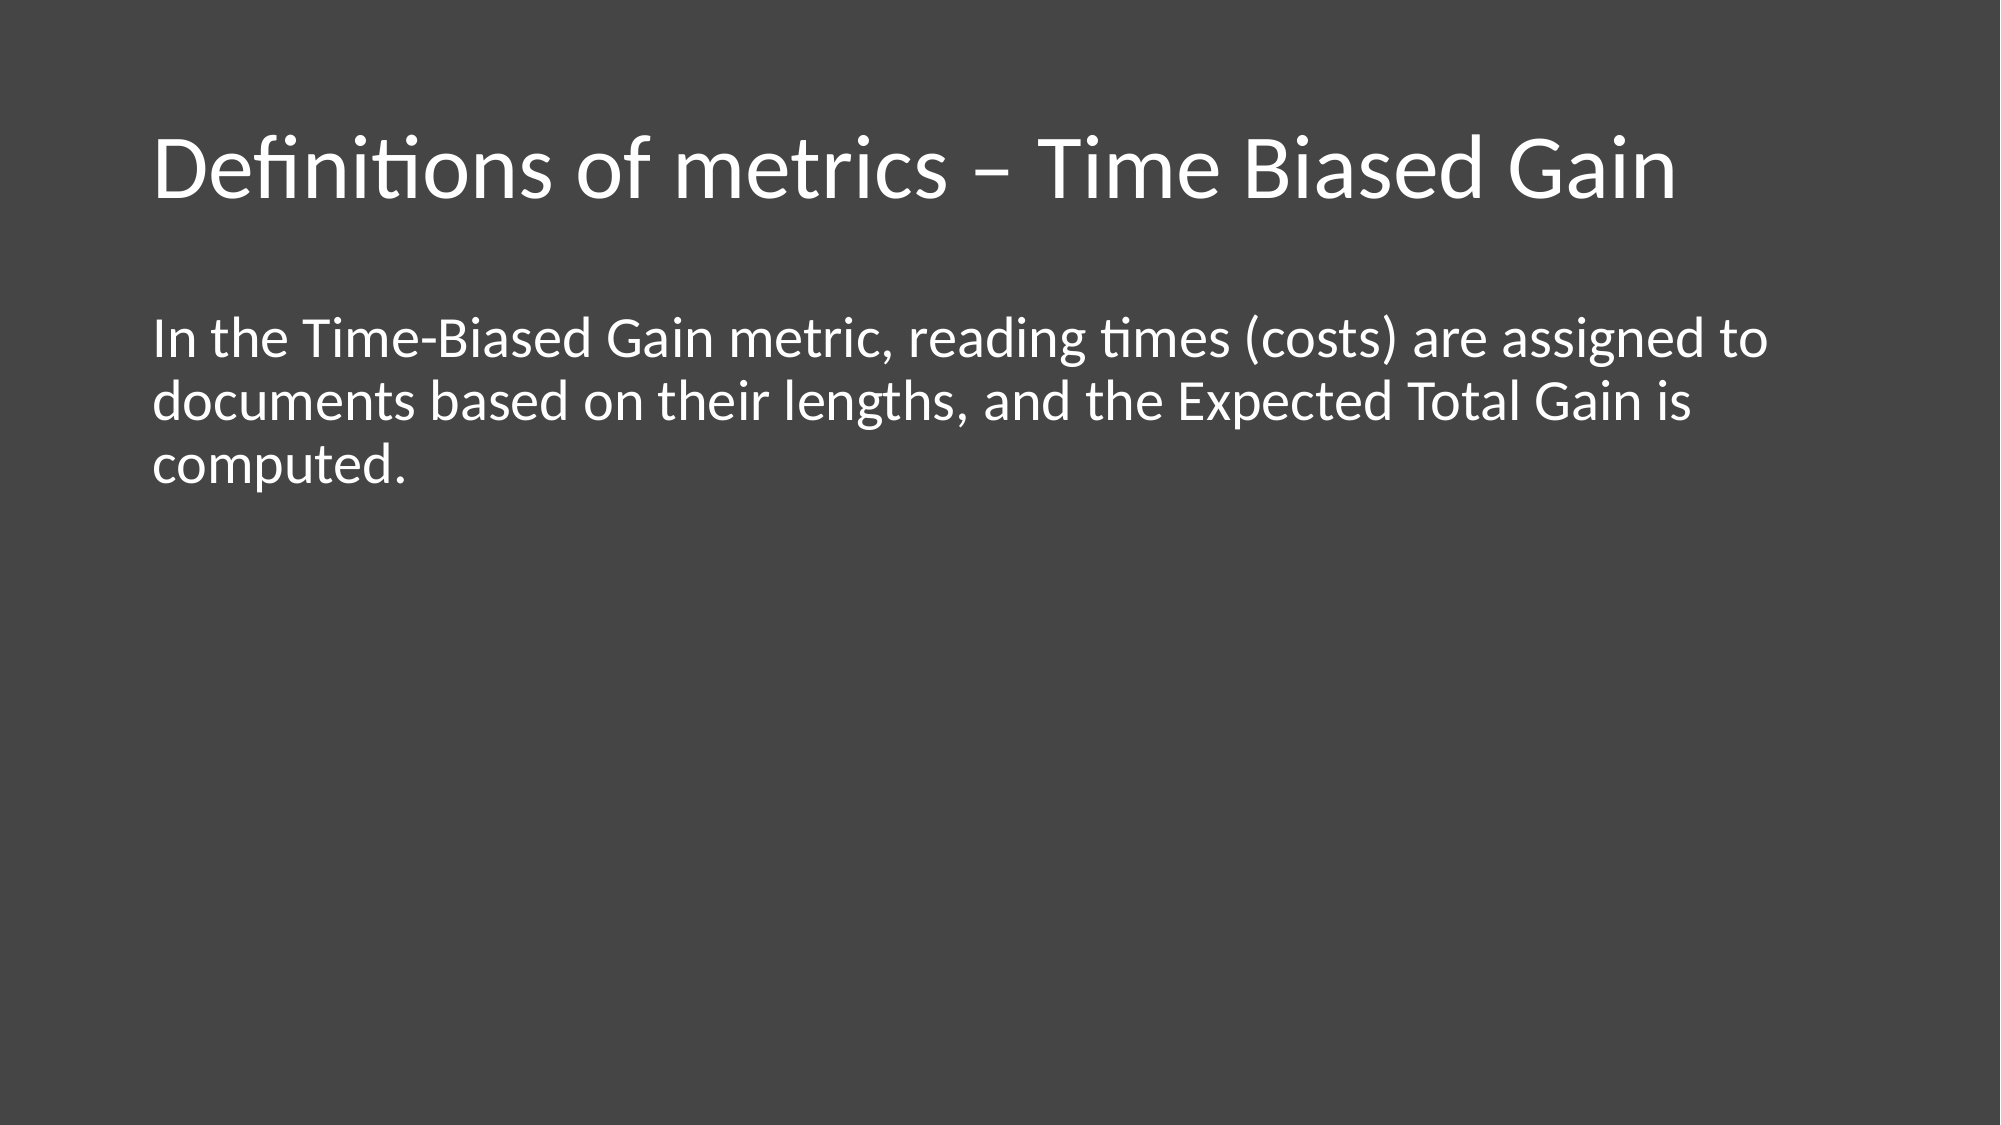

# Definitions of metrics – Time Biased Gain
In the Time-Biased Gain metric, reading times (costs) are assigned to documents based on their lengths, and the Expected Total Gain is computed.